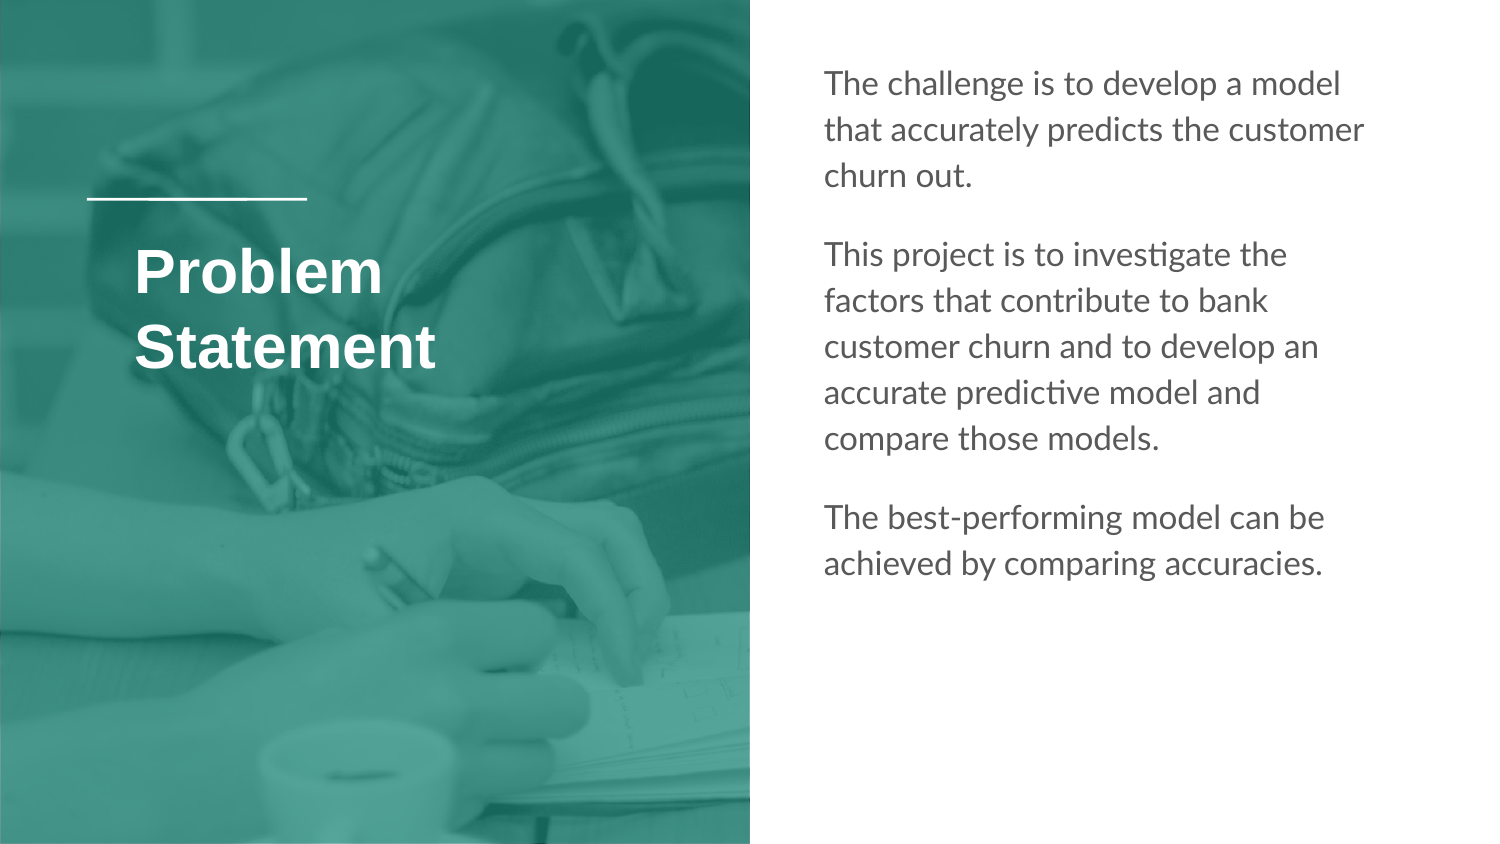

The challenge is to develop a model that accurately predicts the customer churn out.
This project is to investigate the factors that contribute to bank customer churn and to develop an accurate predictive model and compare those models.
The best-performing model can be achieved by comparing accuracies.

# Problem Statement